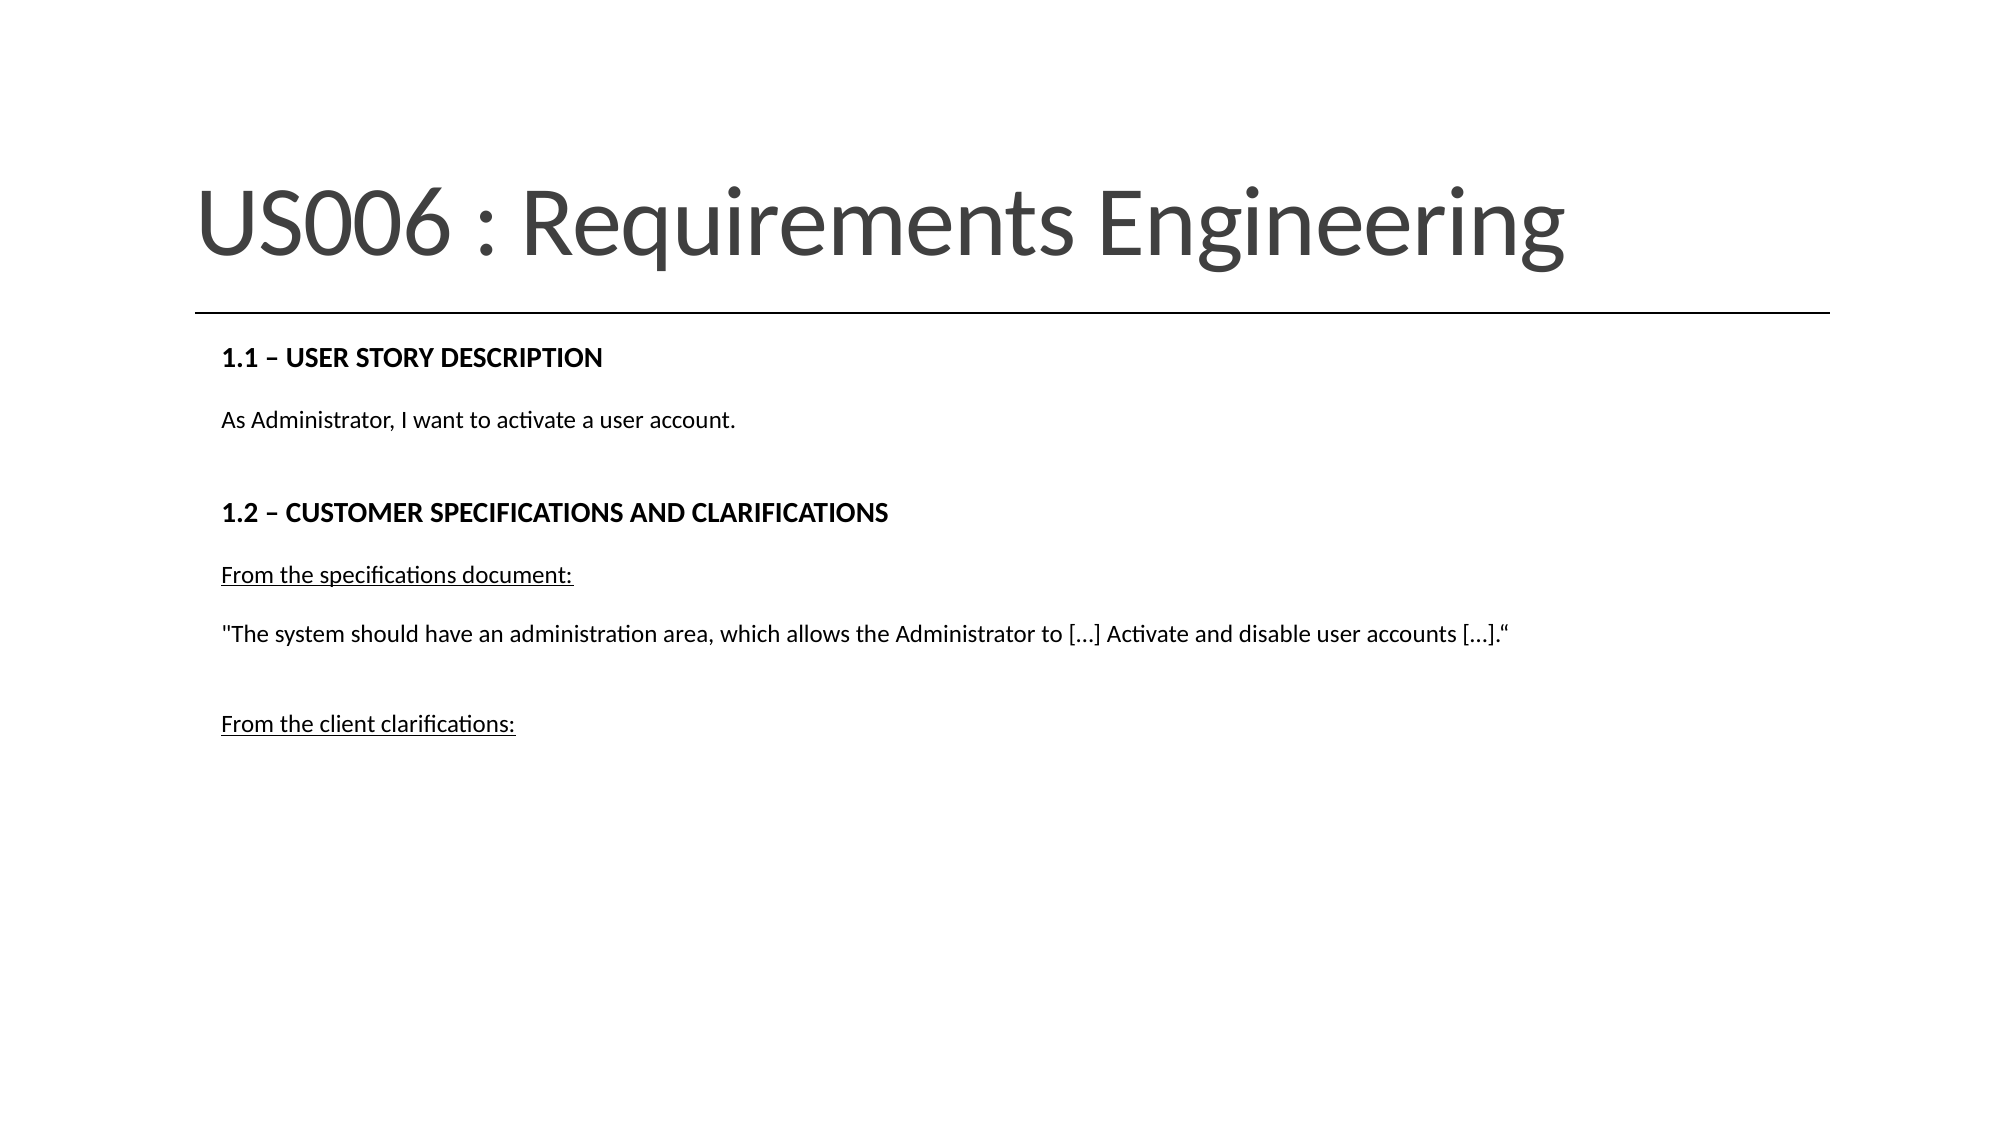

# US006 : Requirements Engineering
1.1 – User Story Description

As Administrator, I want to activate a user account.

1.2 – Customer Specifications and Clarifications

From the specifications document:

"The system should have an administration area, which allows the Administrator to […] Activate and disable user accounts […].“

From the client clarifications: